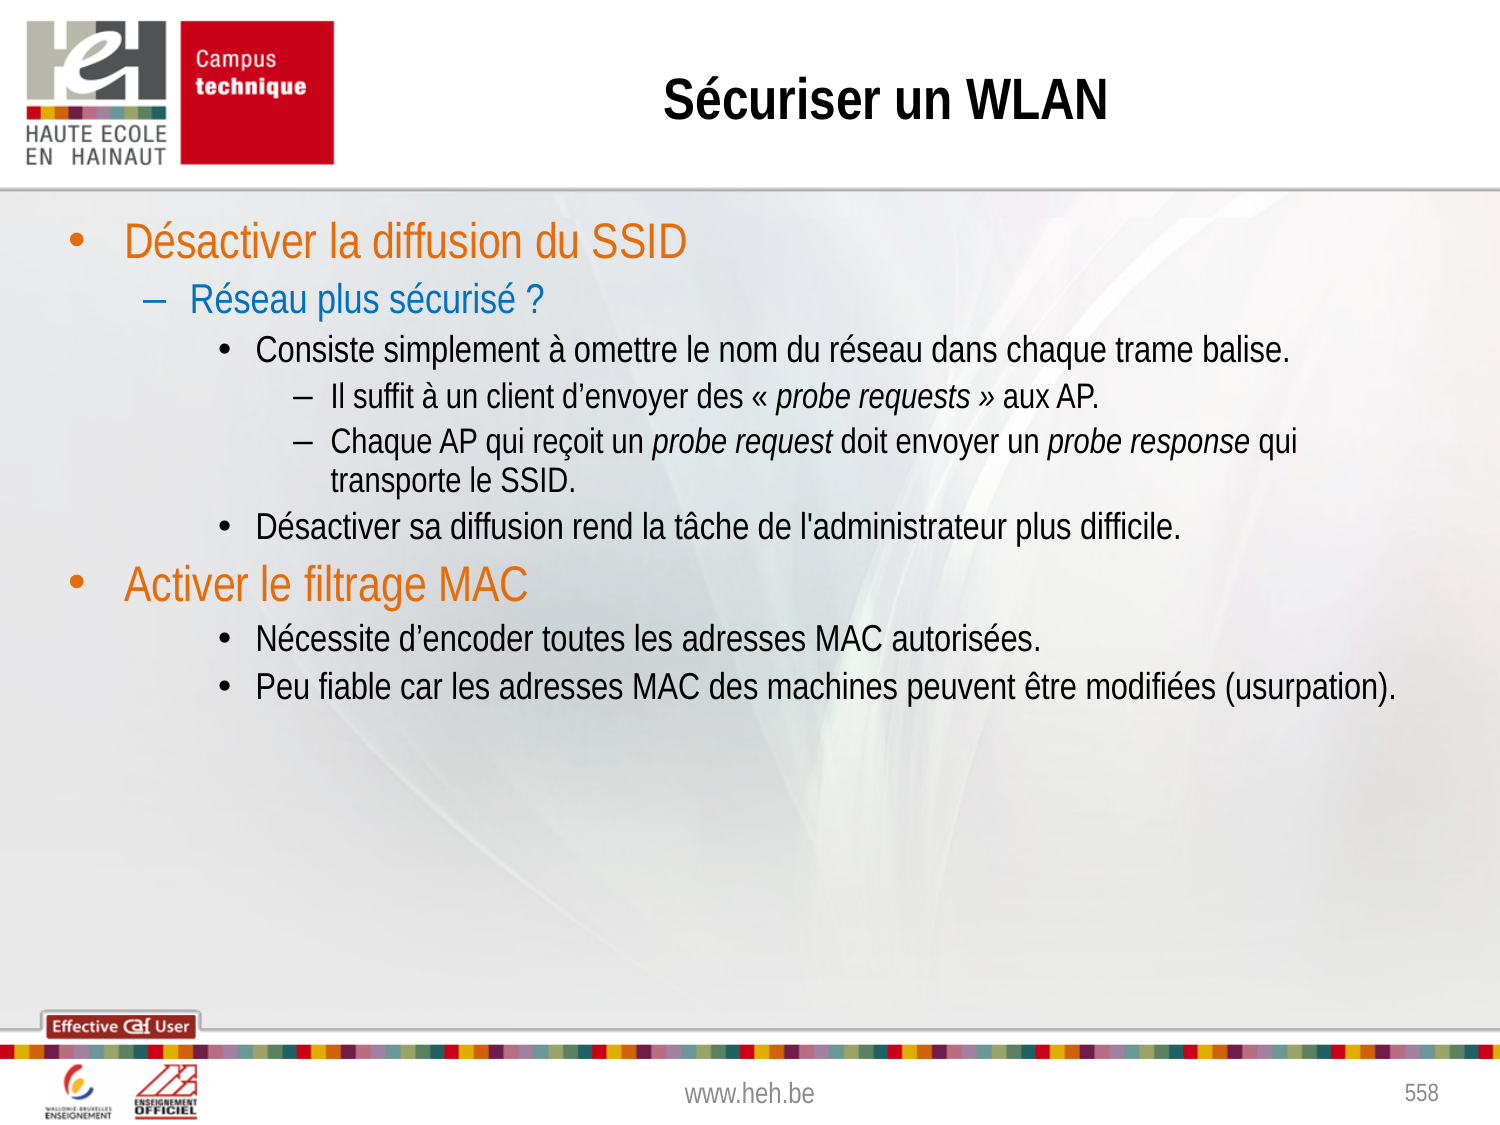

# Sécuriser un WLAN
Désactiver la diffusion du SSID
Réseau plus sécurisé ?
Consiste simplement à omettre le nom du réseau dans chaque trame balise.
Il suffit à un client d’envoyer des « probe requests » aux AP.
Chaque AP qui reçoit un probe request doit envoyer un probe response qui transporte le SSID.
Désactiver sa diffusion rend la tâche de l'administrateur plus difficile.
Activer le filtrage MAC
Nécessite d’encoder toutes les adresses MAC autorisées.
Peu fiable car les adresses MAC des machines peuvent être modifiées (usurpation).
www.heh.be
558